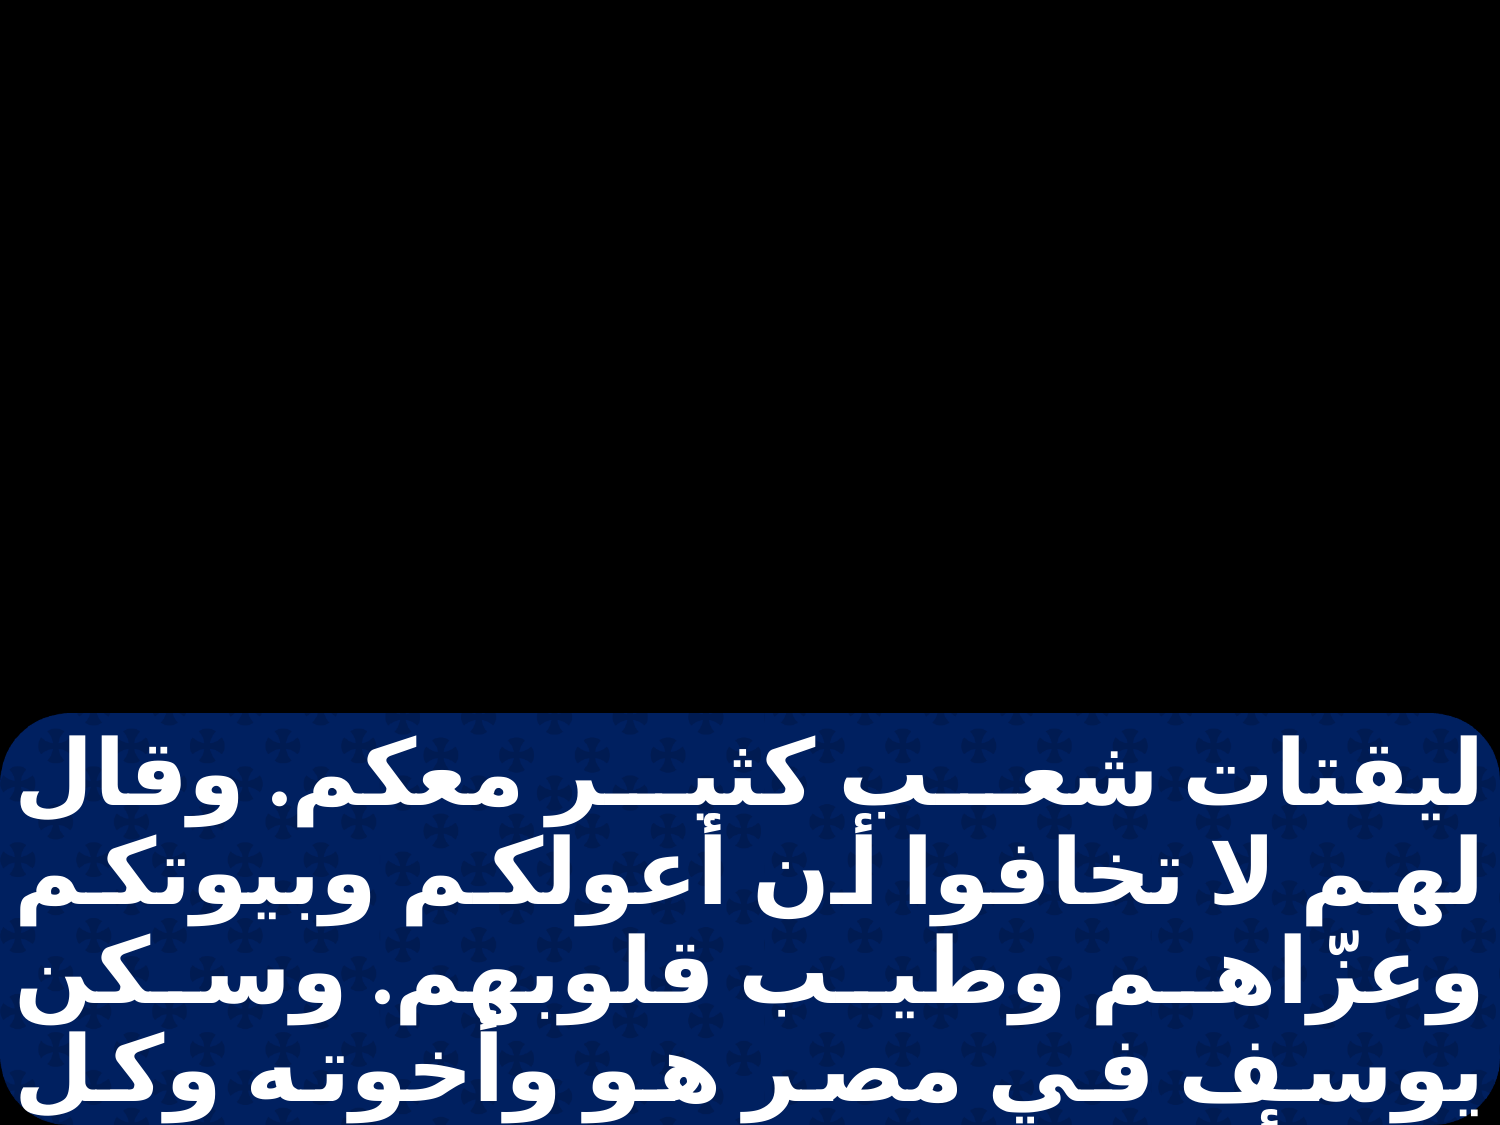

ليقتات شعب كثير معكم. وقال لهم لا تخافوا أن أعولكم وبيوتكم وعزّاهم وطيب قلوبهم. وسكن يوسف في مصر هو وأخوته وكل بيت أبيه وعاش يوسف مئة وعشر سنين. ورأى يوسف أولاد